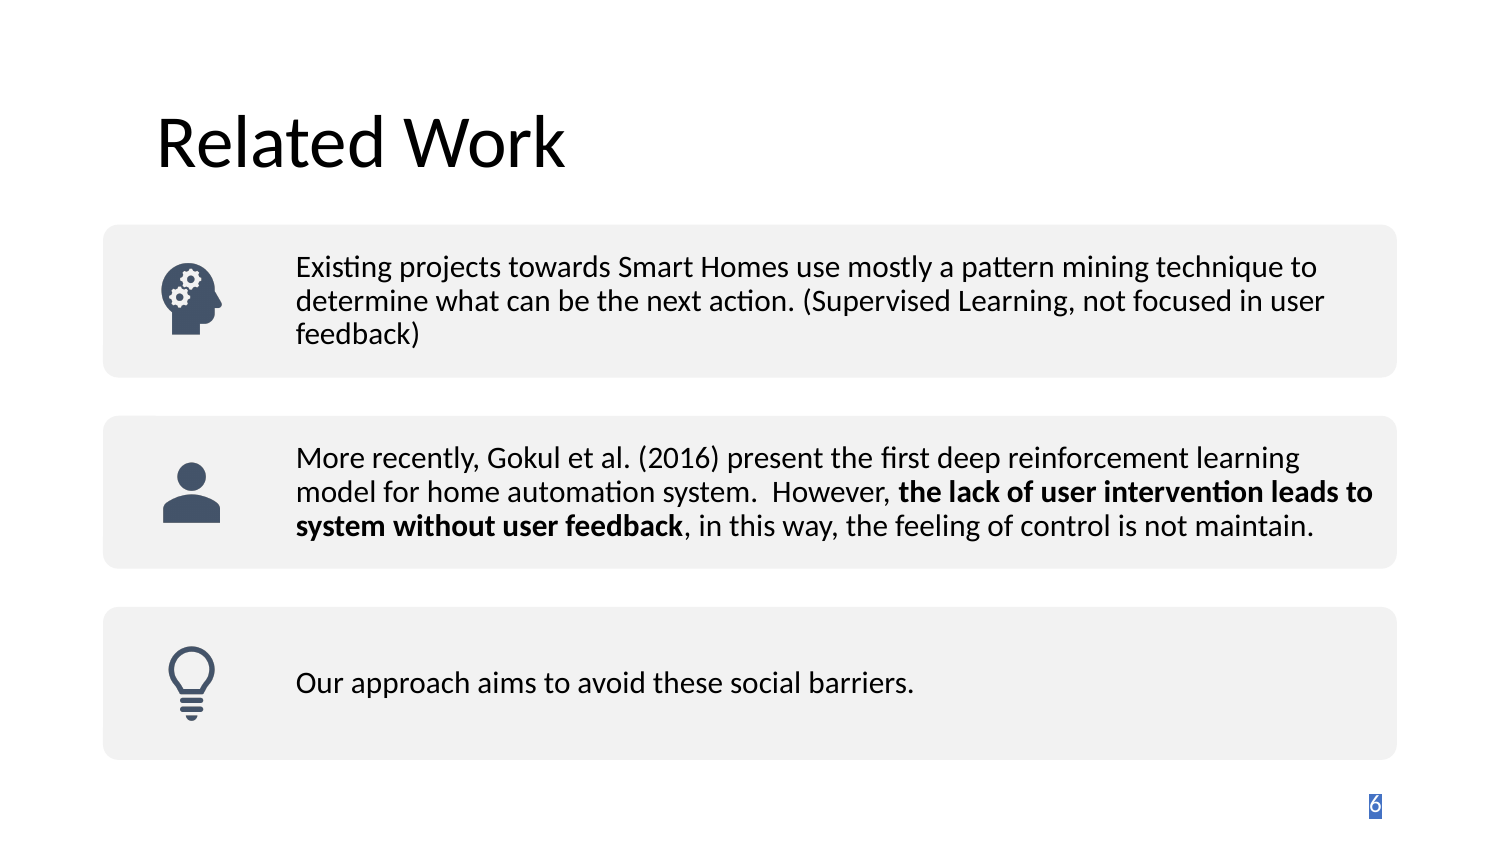

# Related Work
Existing projects towards Smart Homes use mostly a pattern mining technique to determine what can be the next action. (Supervised Learning, not focused in user feedback)
More recently, Gokul et al. (2016) present the ﬁrst deep reinforcement learning model for home automation system.  However, the lack of user intervention leads to system without user feedback, in this way, the feeling of control is not maintain.
Our approach aims to avoid these social barriers.
6